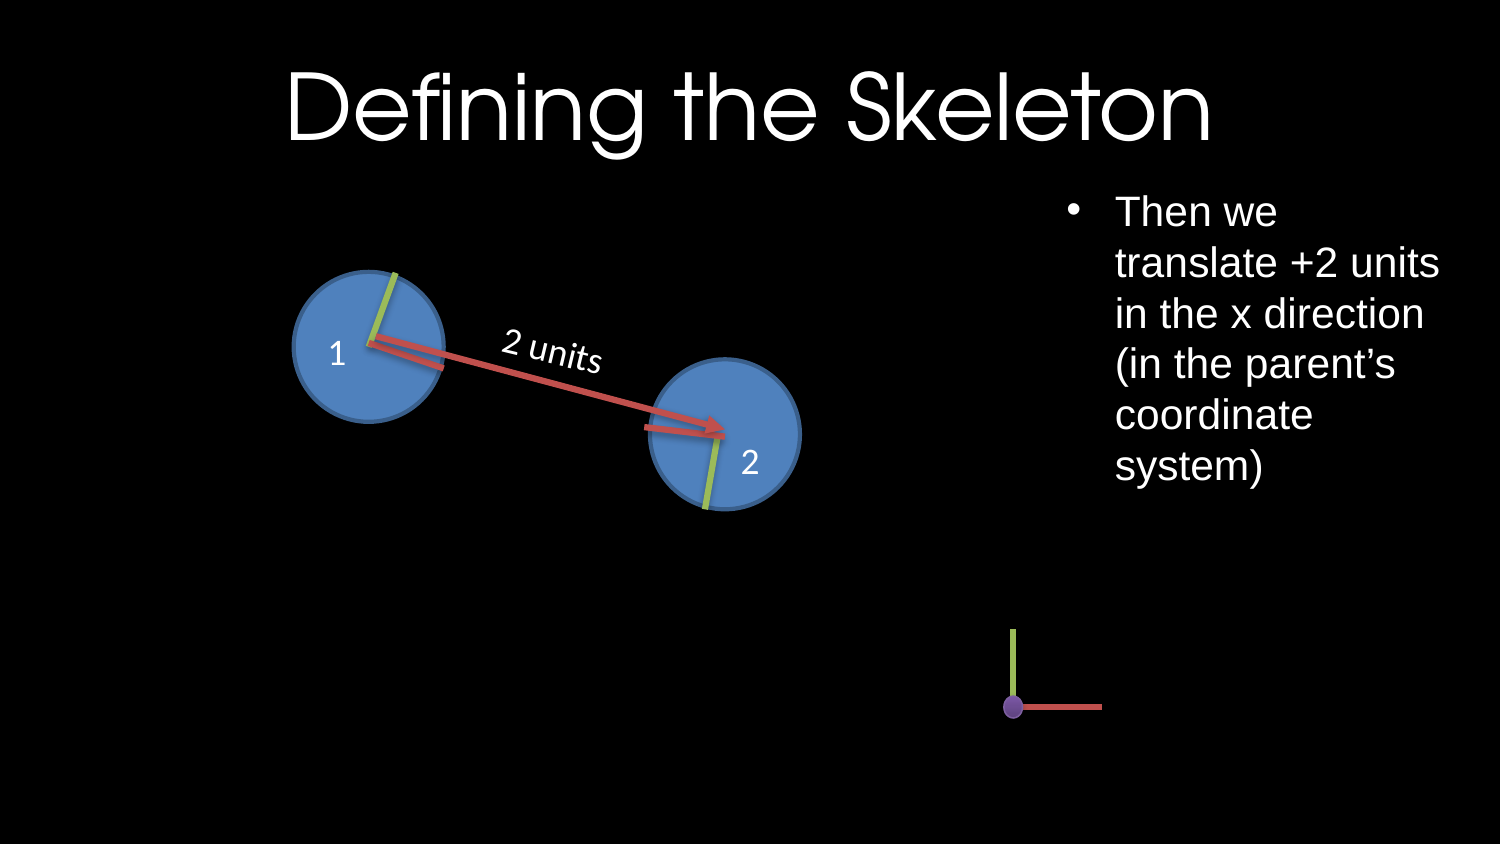

# Defining the Skeleton

Then we translate +2 units in the x direction (in the parent’s coordinate system)

2 units
1

2